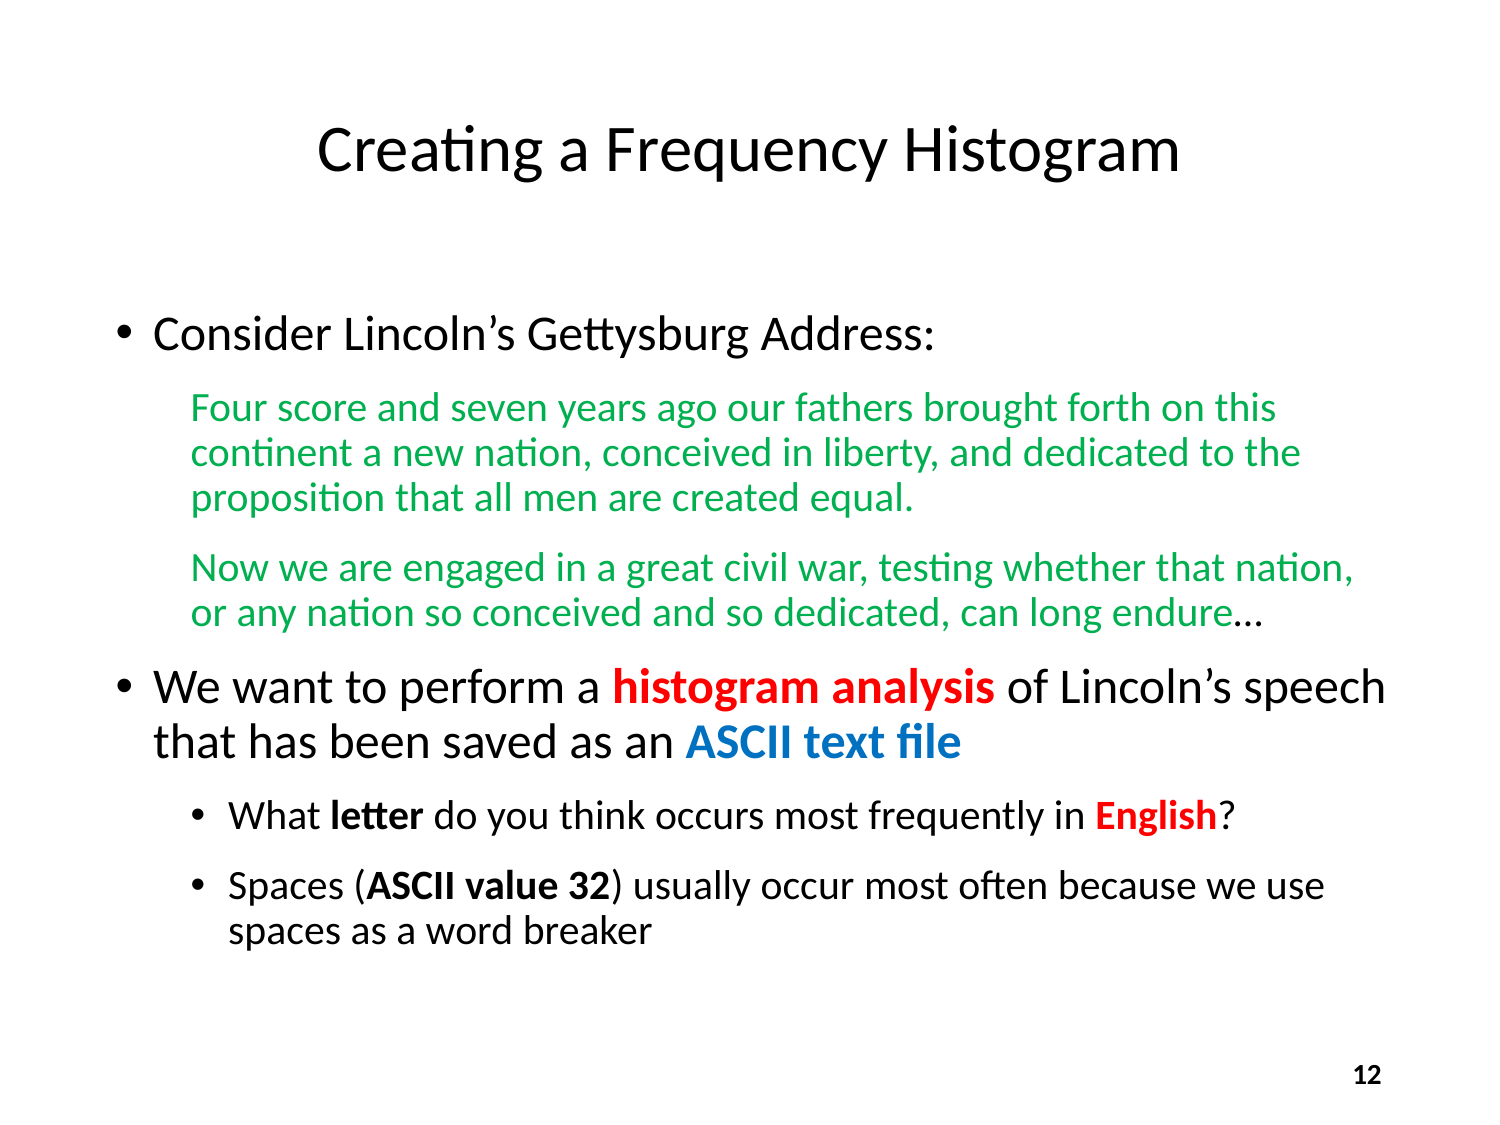

# Creating a Frequency Histogram
Consider Lincoln’s Gettysburg Address:
Four score and seven years ago our fathers brought forth on this continent a new nation, conceived in liberty, and dedicated to the proposition that all men are created equal.
Now we are engaged in a great civil war, testing whether that nation, or any nation so conceived and so dedicated, can long endure…
We want to perform a histogram analysis of Lincoln’s speech that has been saved as an ASCII text file
What letter do you think occurs most frequently in English?
Spaces (ASCII value 32) usually occur most often because we use spaces as a word breaker

12